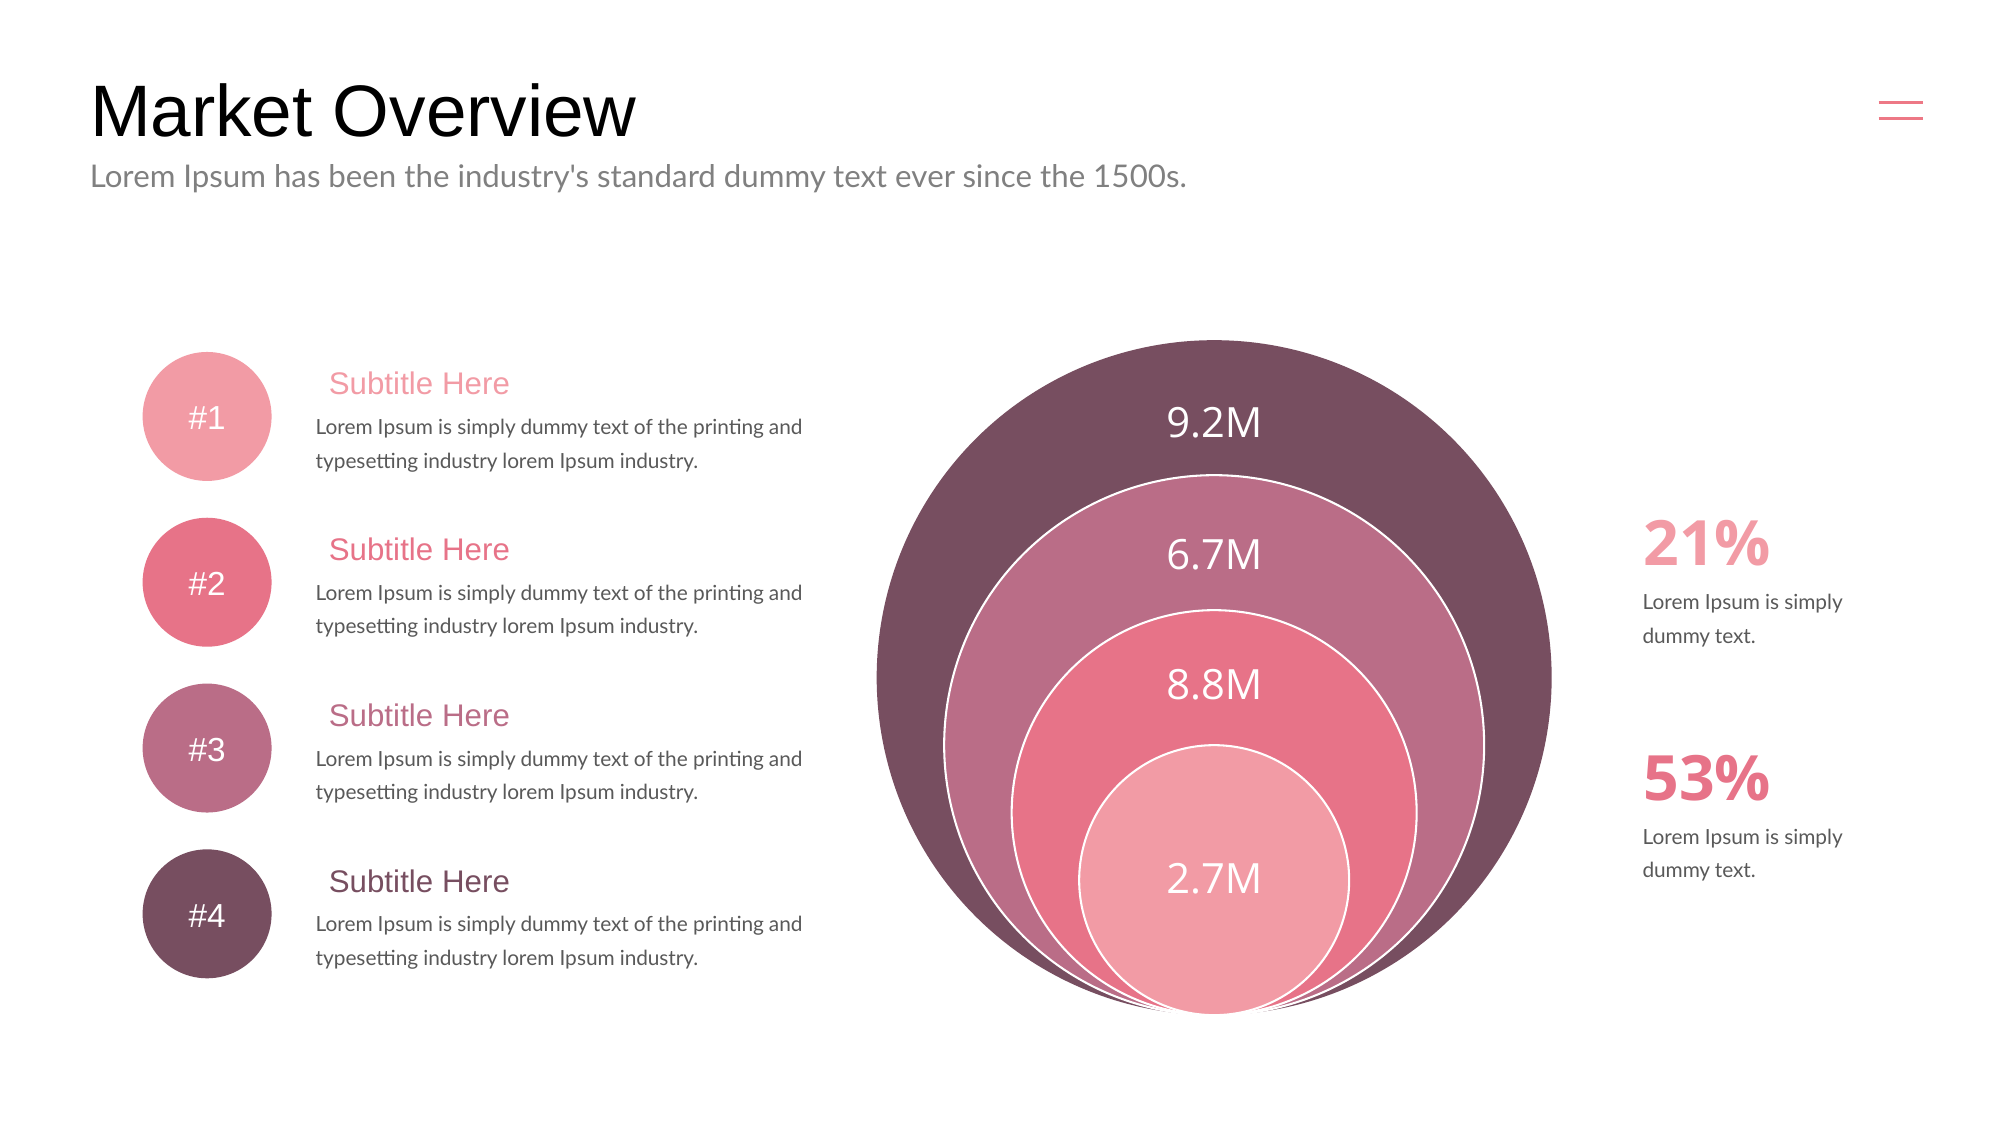

# Market Overview
Lorem Ipsum has been the industry's standard dummy text ever since the 1500s.
9.2M
6.7M
8.8M
2.7M
#1
Subtitle Here
Lorem Ipsum is simply dummy text of the printing and  typesetting industry lorem Ipsum industry.
21%
#2
Subtitle Here
Lorem Ipsum is simply dummy text of the printing and  typesetting industry lorem Ipsum industry.
Lorem Ipsum is simply dummy text.
#3
Subtitle Here
Lorem Ipsum is simply dummy text of the printing and  typesetting industry lorem Ipsum industry.
53%
Lorem Ipsum is simply dummy text.
#4
Subtitle Here
Lorem Ipsum is simply dummy text of the printing and  typesetting industry lorem Ipsum industry.